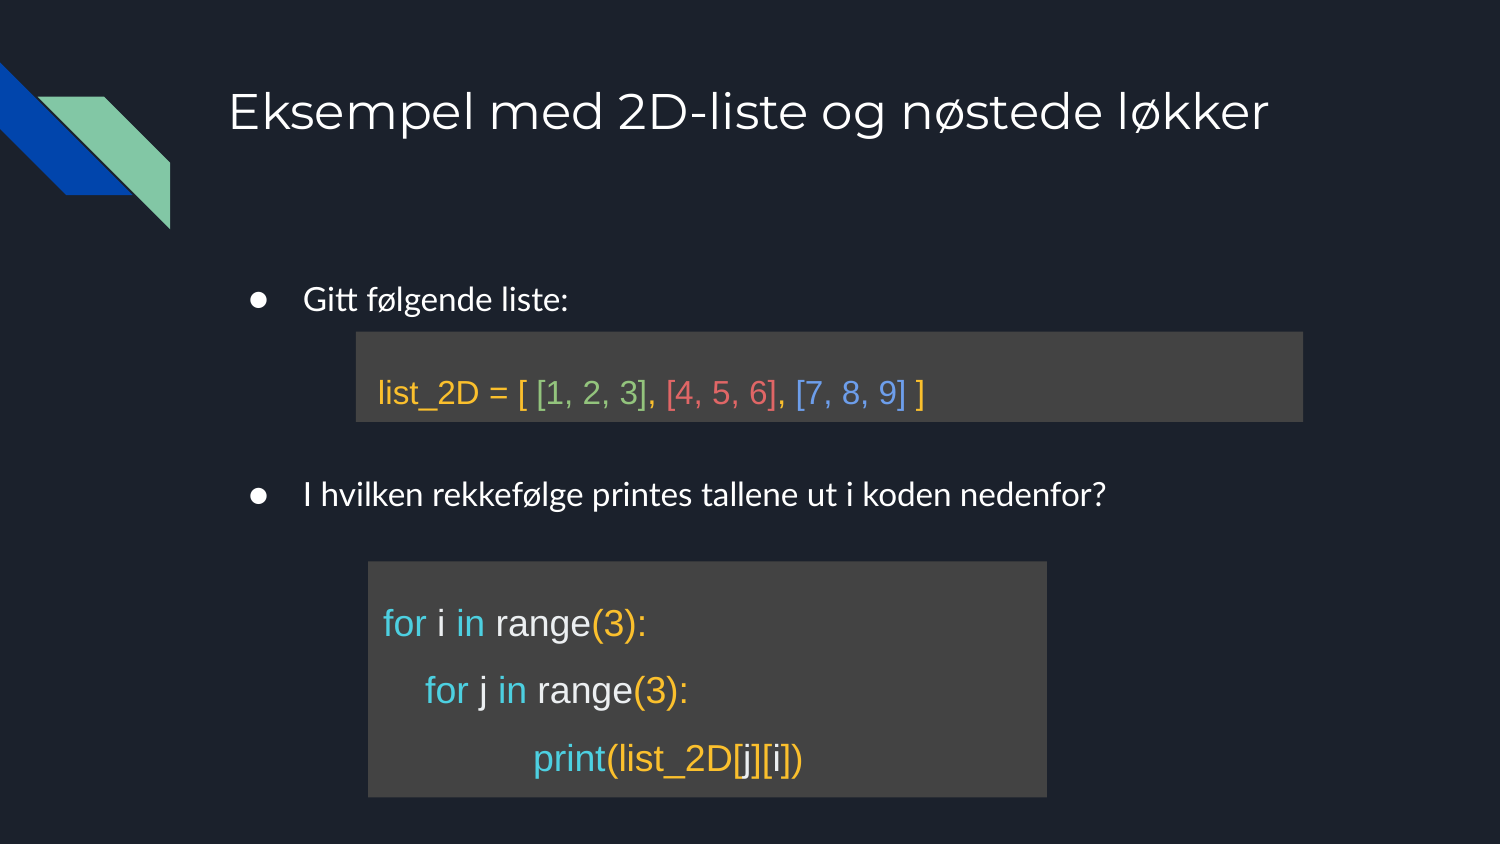

# Eksempel med 2D-liste og nøstede løkker
Gitt følgende liste:
list_2D = [ [1, 2, 3], [4, 5, 6], [7, 8, 9] ]

I hvilken rekkefølge printes tallene ut i koden nedenfor?

for i in range(3):
    for j in range(3):
    	print(list_2D[j][i])